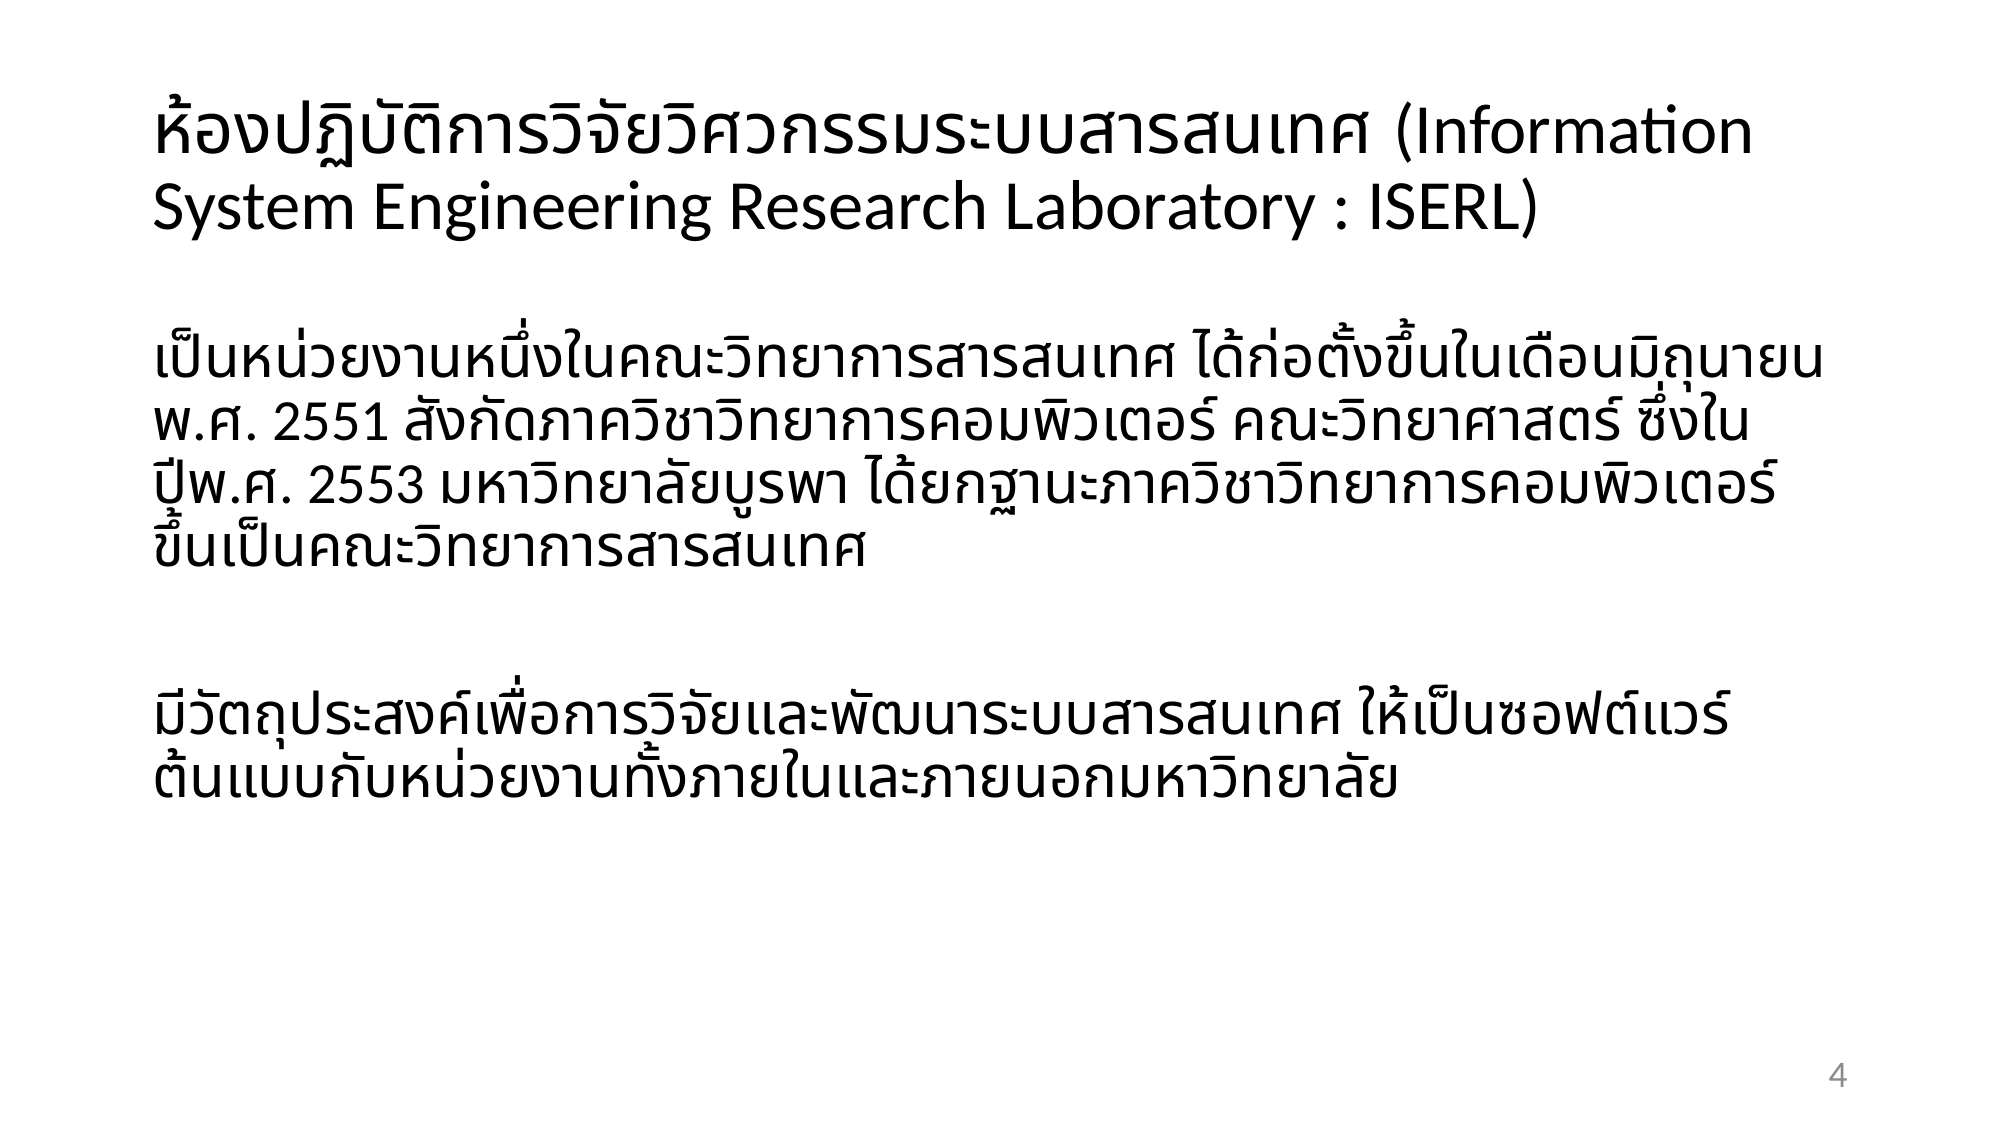

# ห้องปฏิบัติการวิจัยวิศวกรรมระบบสารสนเทศ (Information System Engineering Research Laboratory : ISERL)
เป็นหน่วยงานหนึ่งในคณะวิทยาการสารสนเทศ ได้ก่อตั้งขึ้นในเดือนมิถุนายน พ.ศ. 2551 สังกัดภาควิชาวิทยาการคอมพิวเตอร์ คณะวิทยาศาสตร์ ซึ่งในปีพ.ศ. 2553 มหาวิทยาลัยบูรพา ได้ยกฐานะภาควิชาวิทยาการคอมพิวเตอร์ ขึ้นเป็นคณะวิทยาการสารสนเทศ

มีวัตถุประสงค์เพื่อการวิจัยและพัฒนาระบบสารสนเทศ ให้เป็นซอฟต์แวร์ต้นแบบกับหน่วยงานทั้งภายในและภายนอกมหาวิทยาลัย
4